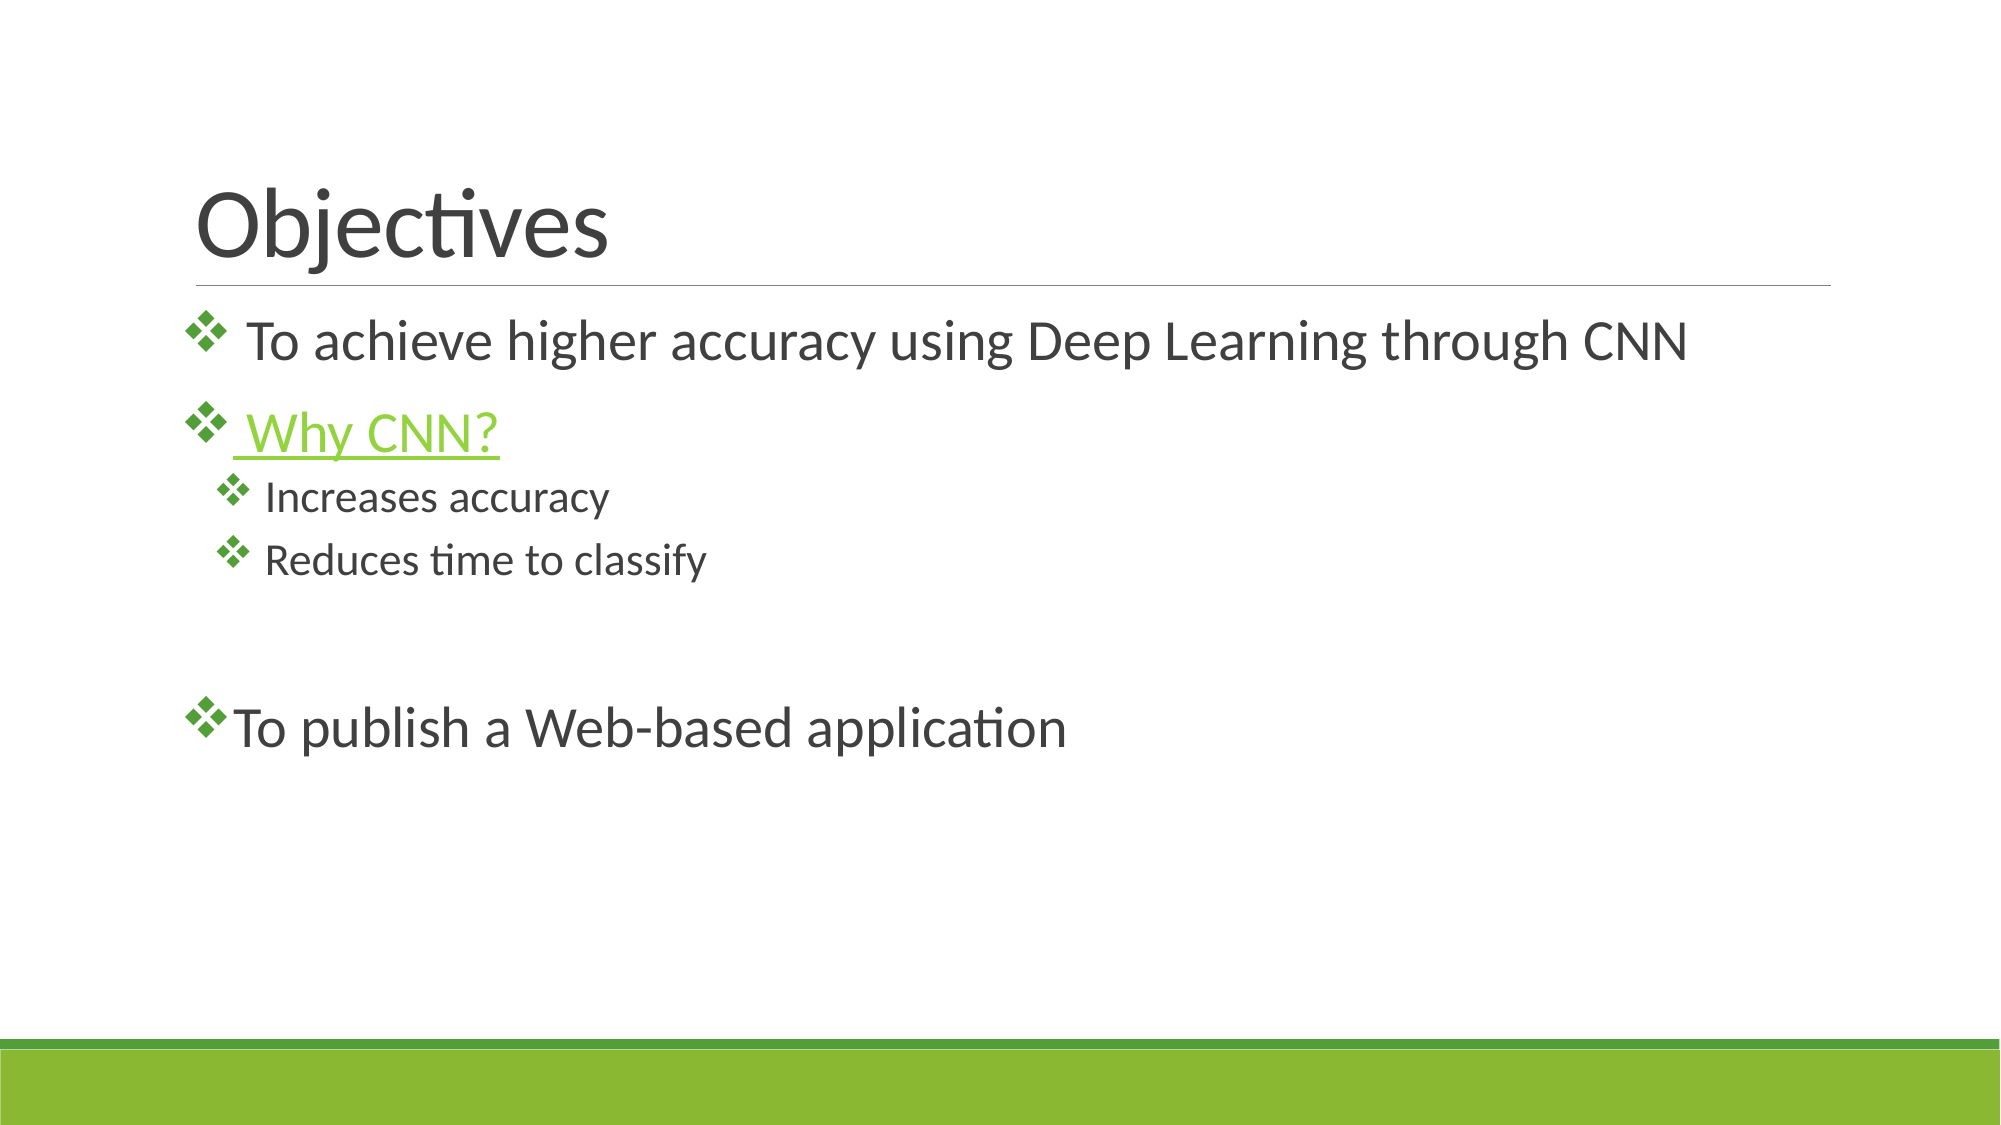

# Objectives
 To achieve higher accuracy using Deep Learning through CNN
 Why CNN?
 Increases accuracy
 Reduces time to classify

To publish a Web-based application